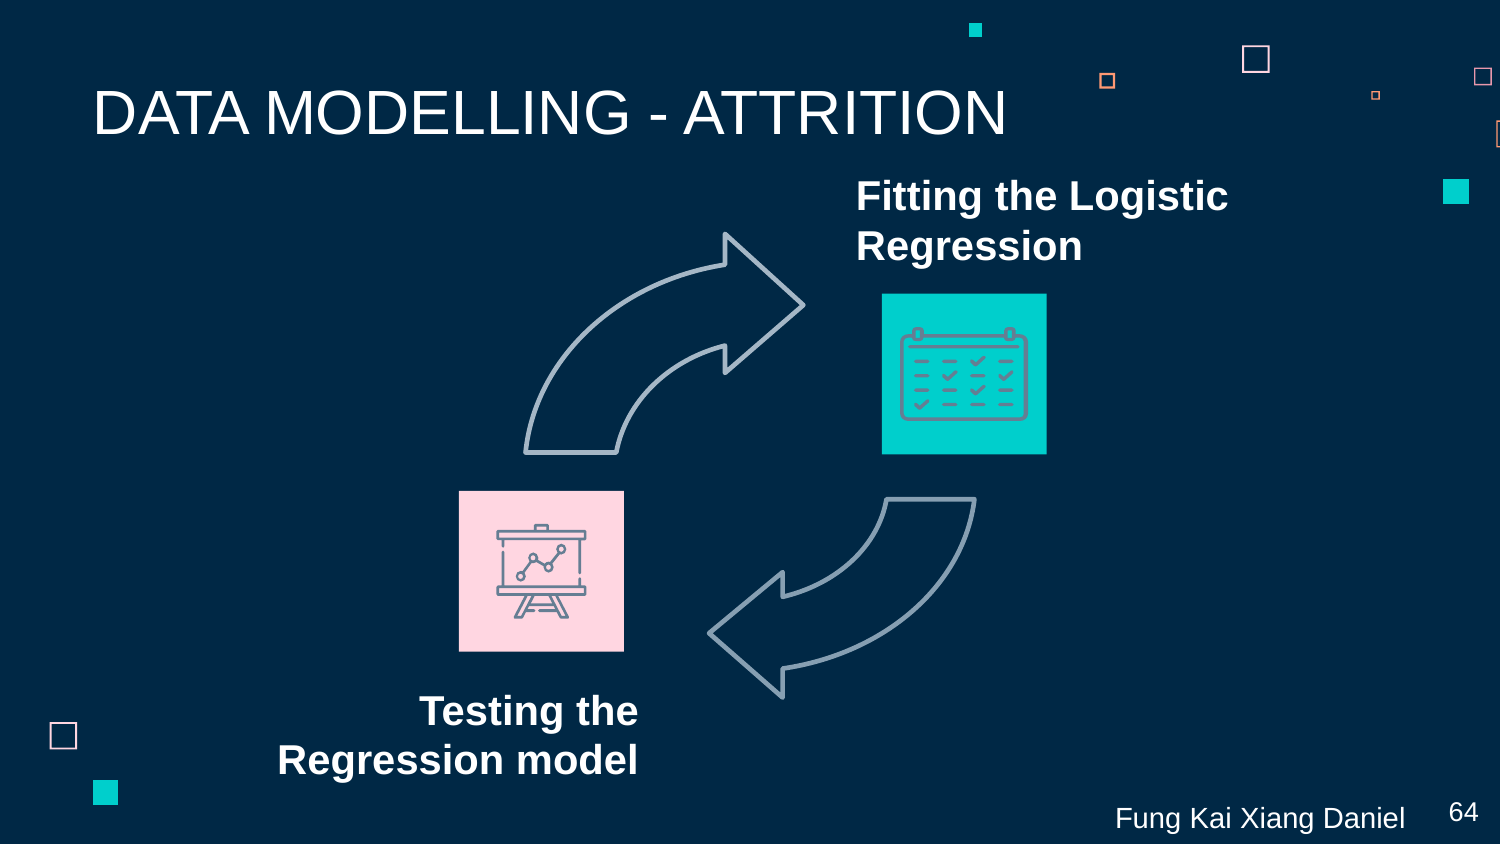

# DATA MODELLING - ATTRITION
Fitting the Logistic Regression

Testing the Regression model
Fung Kai Xiang Daniel
64